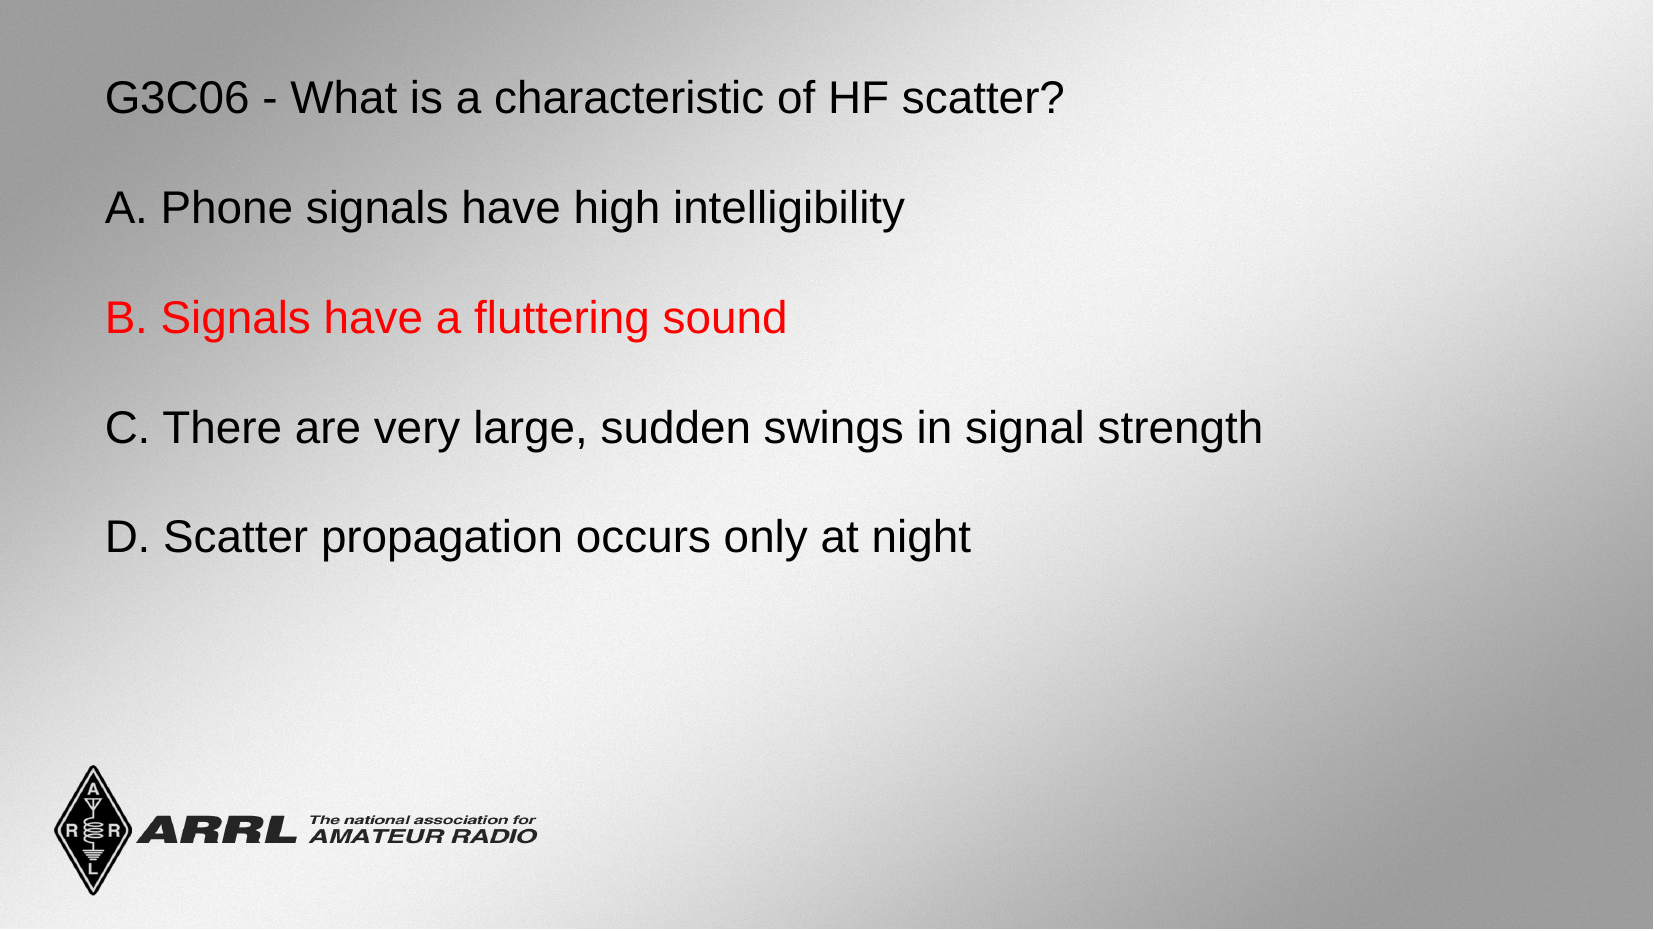

G3C06 - What is a characteristic of HF scatter?

A. Phone signals have high intelligibility

B. Signals have a fluttering sound

C. There are very large, sudden swings in signal strength

D. Scatter propagation occurs only at night